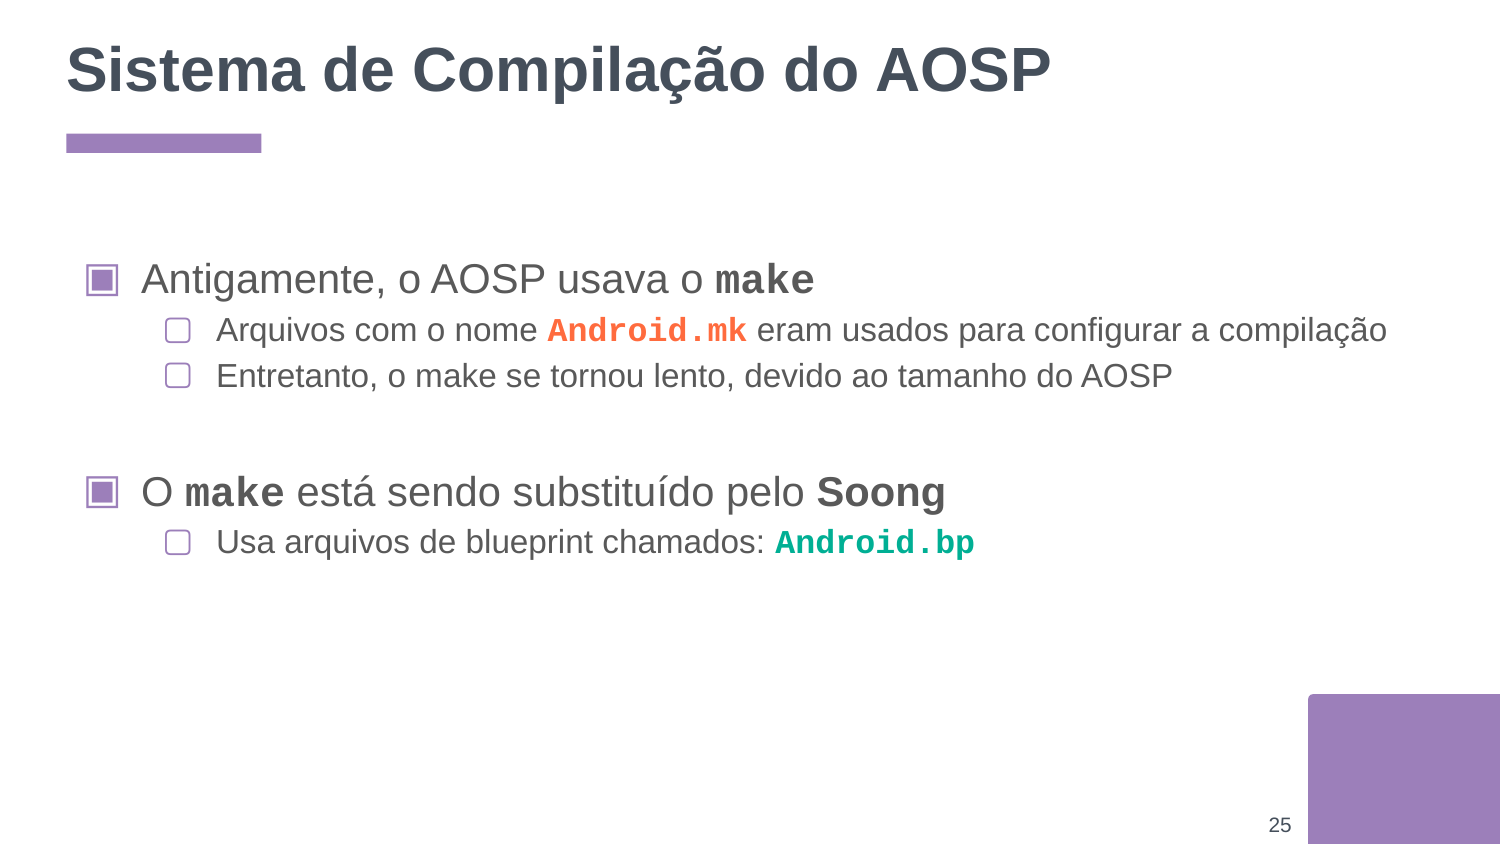

# Sistema de Compilação do AOSP
Antigamente, o AOSP usava o make
Arquivos com o nome Android.mk eram usados para configurar a compilação
Entretanto, o make se tornou lento, devido ao tamanho do AOSP
O make está sendo substituído pelo Soong
Usa arquivos de blueprint chamados: Android.bp
25